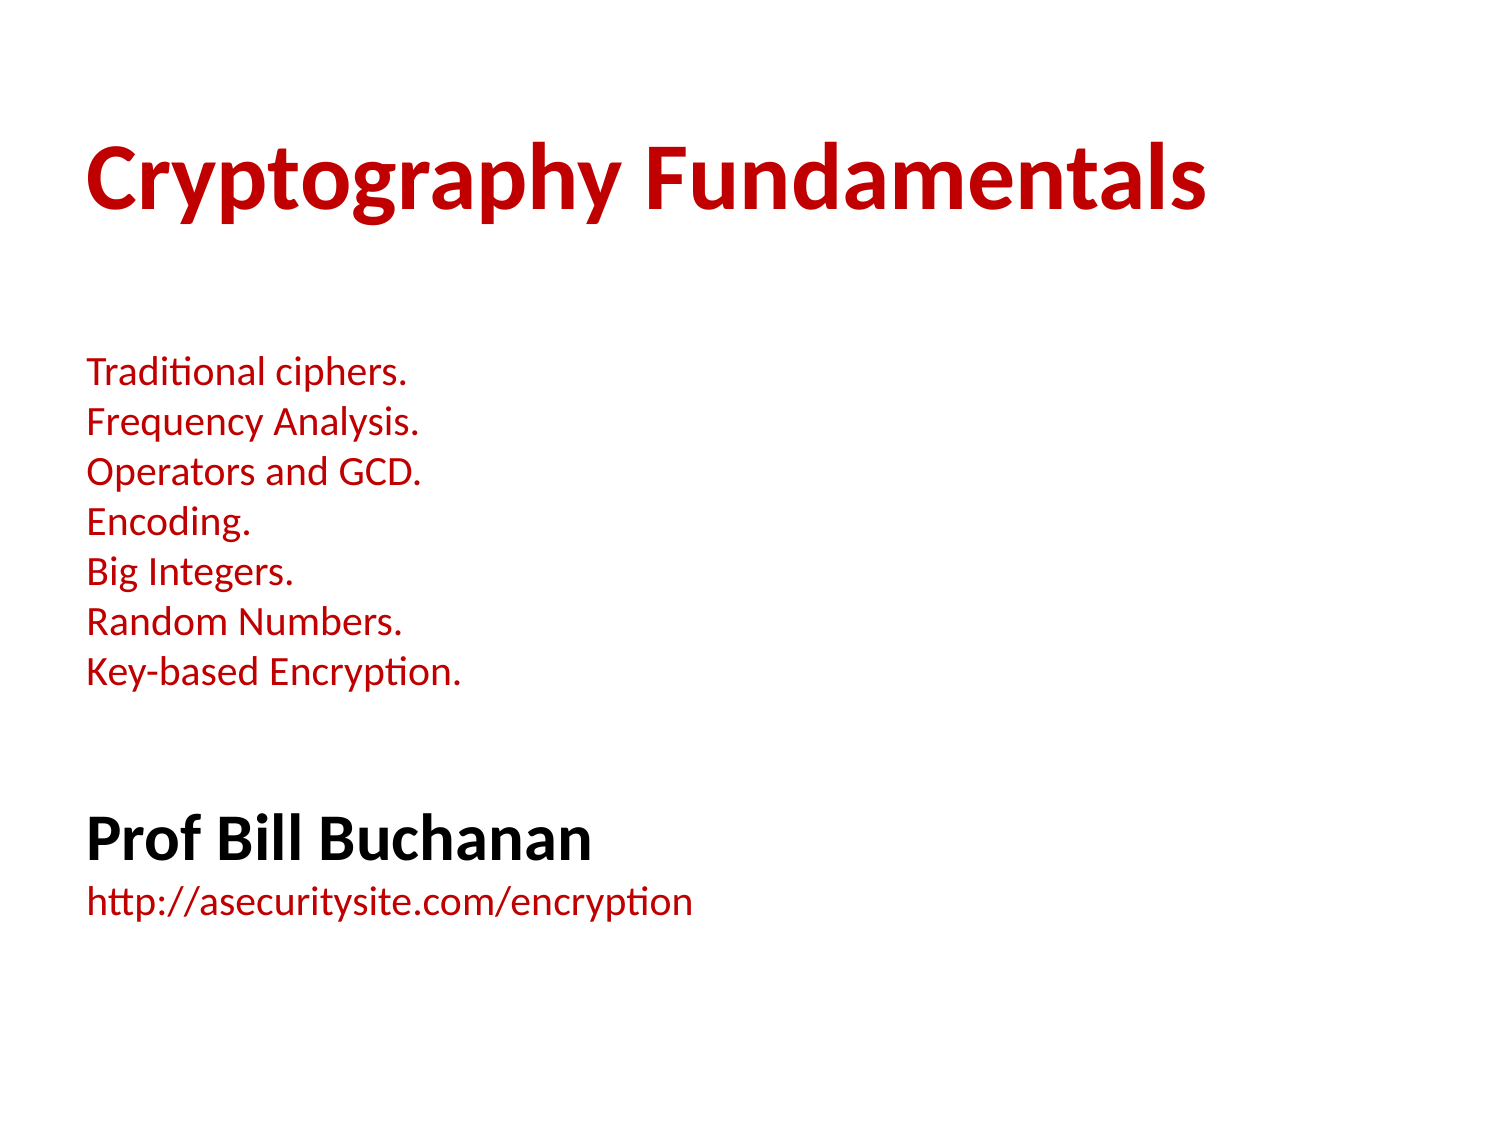

# Cryptography Fundamentals

Traditional ciphers.
Frequency Analysis.
Operators and GCD.
Encoding.
Big Integers.
Random Numbers.
Key-based Encryption.
Prof Bill Buchanan
http://asecuritysite.com/encryption